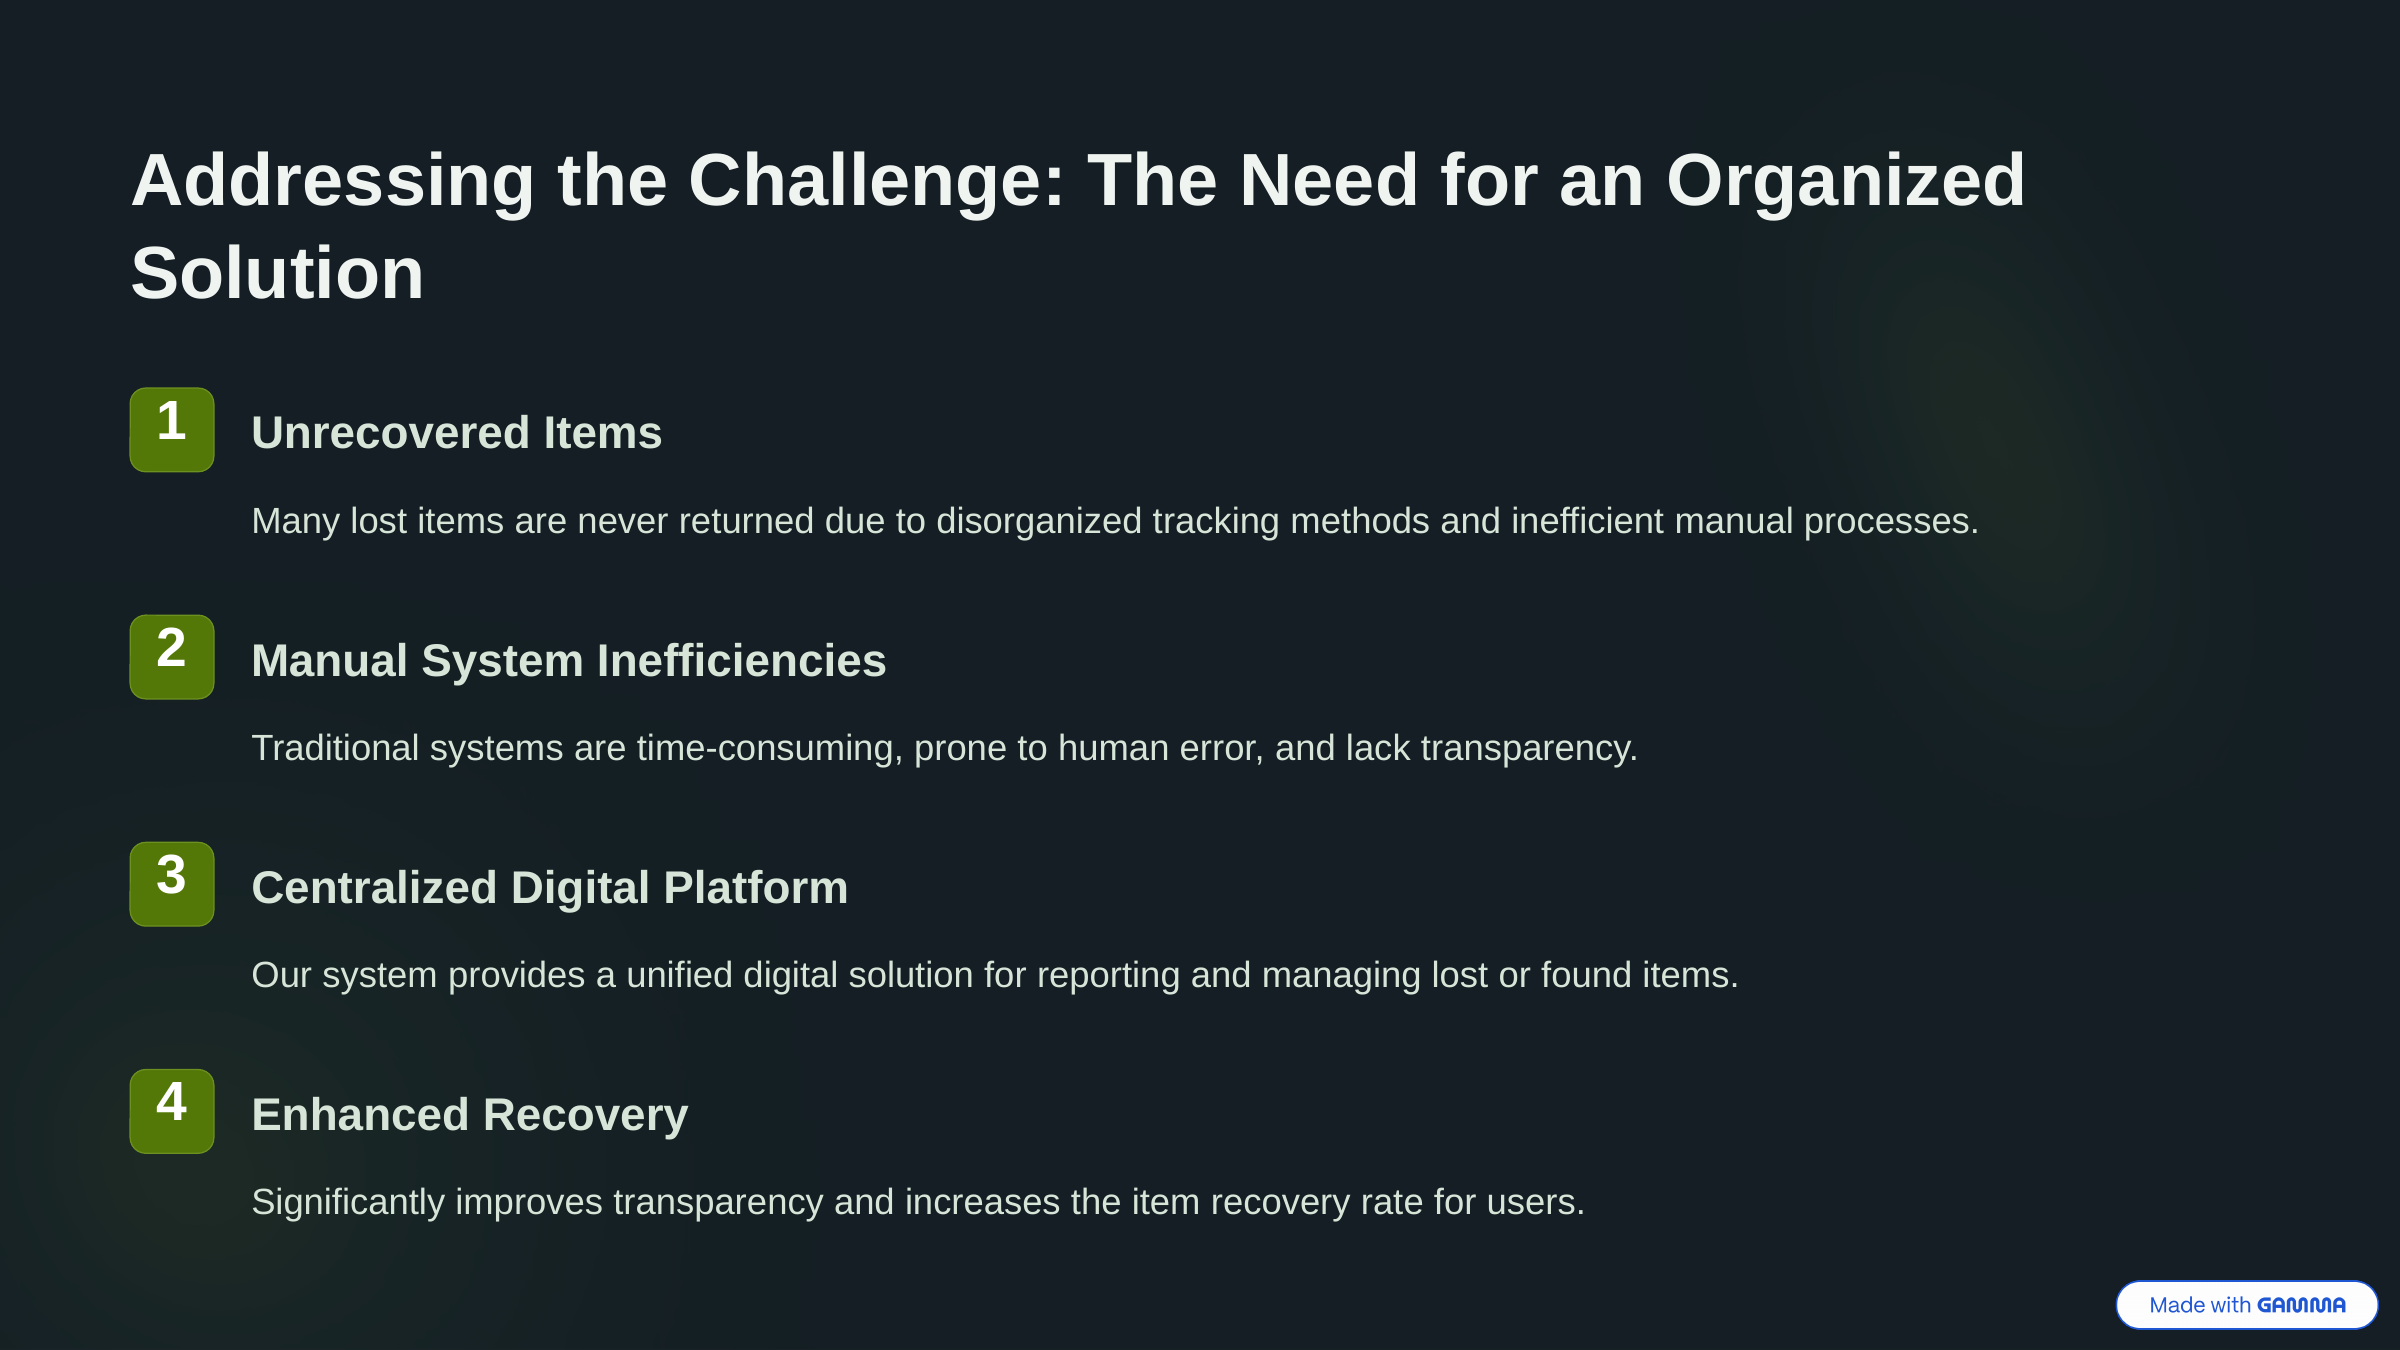

Addressing the Challenge: The Need for an Organized Solution

1
Unrecovered Items
Many lost items are never returned due to disorganized tracking methods and inefficient manual processes.

2
Manual System Inefficiencies
Traditional systems are time-consuming, prone to human error, and lack transparency.

3
Centralized Digital Platform
Our system provides a unified digital solution for reporting and managing lost or found items.

4
Enhanced Recovery
Significantly improves transparency and increases the item recovery rate for users.